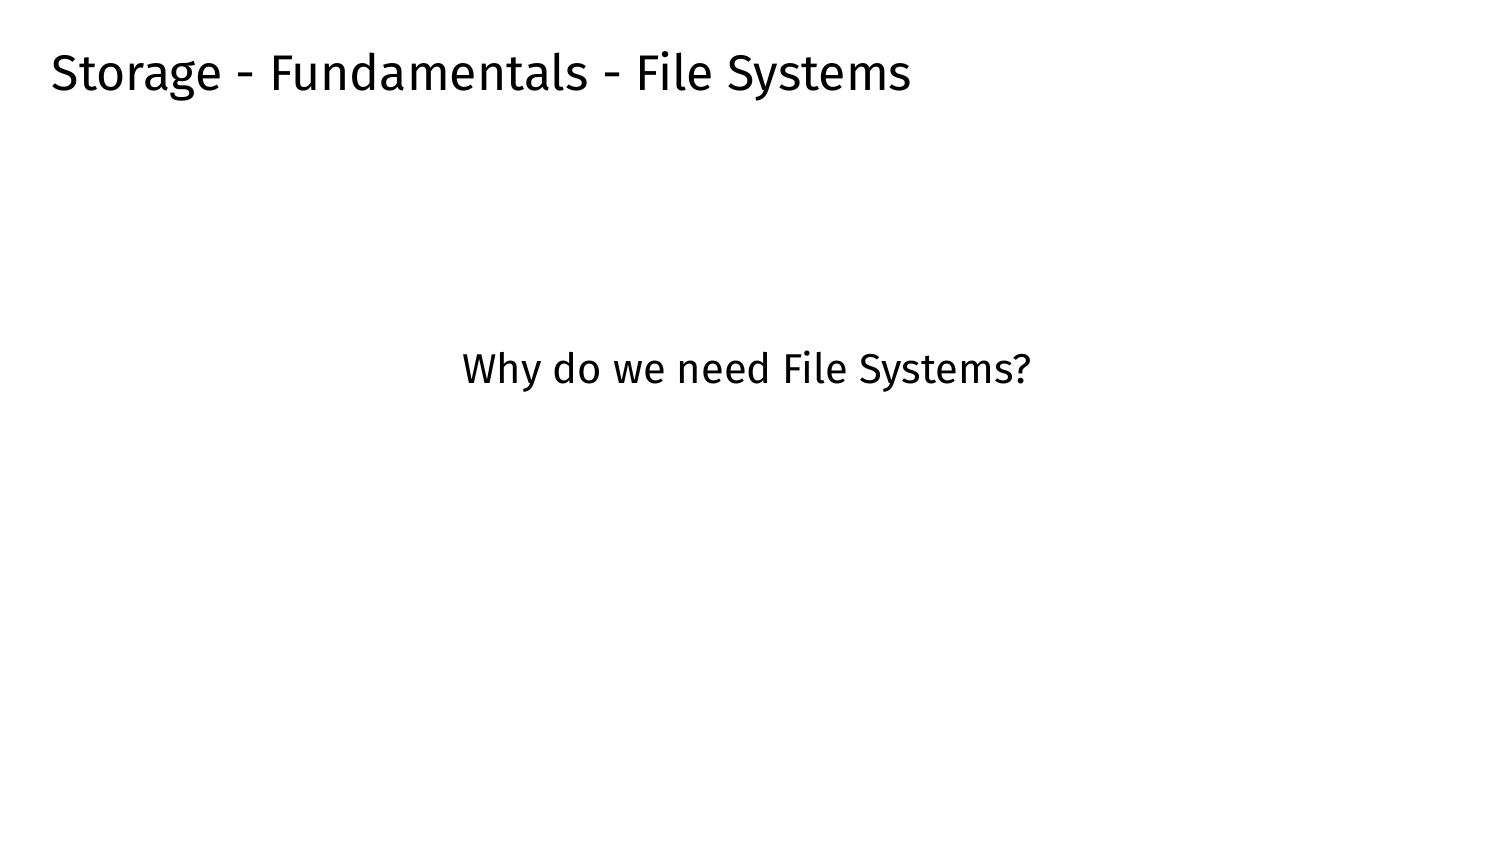

# Storage - Fundamentals - File Systems
Why do we need File Systems?